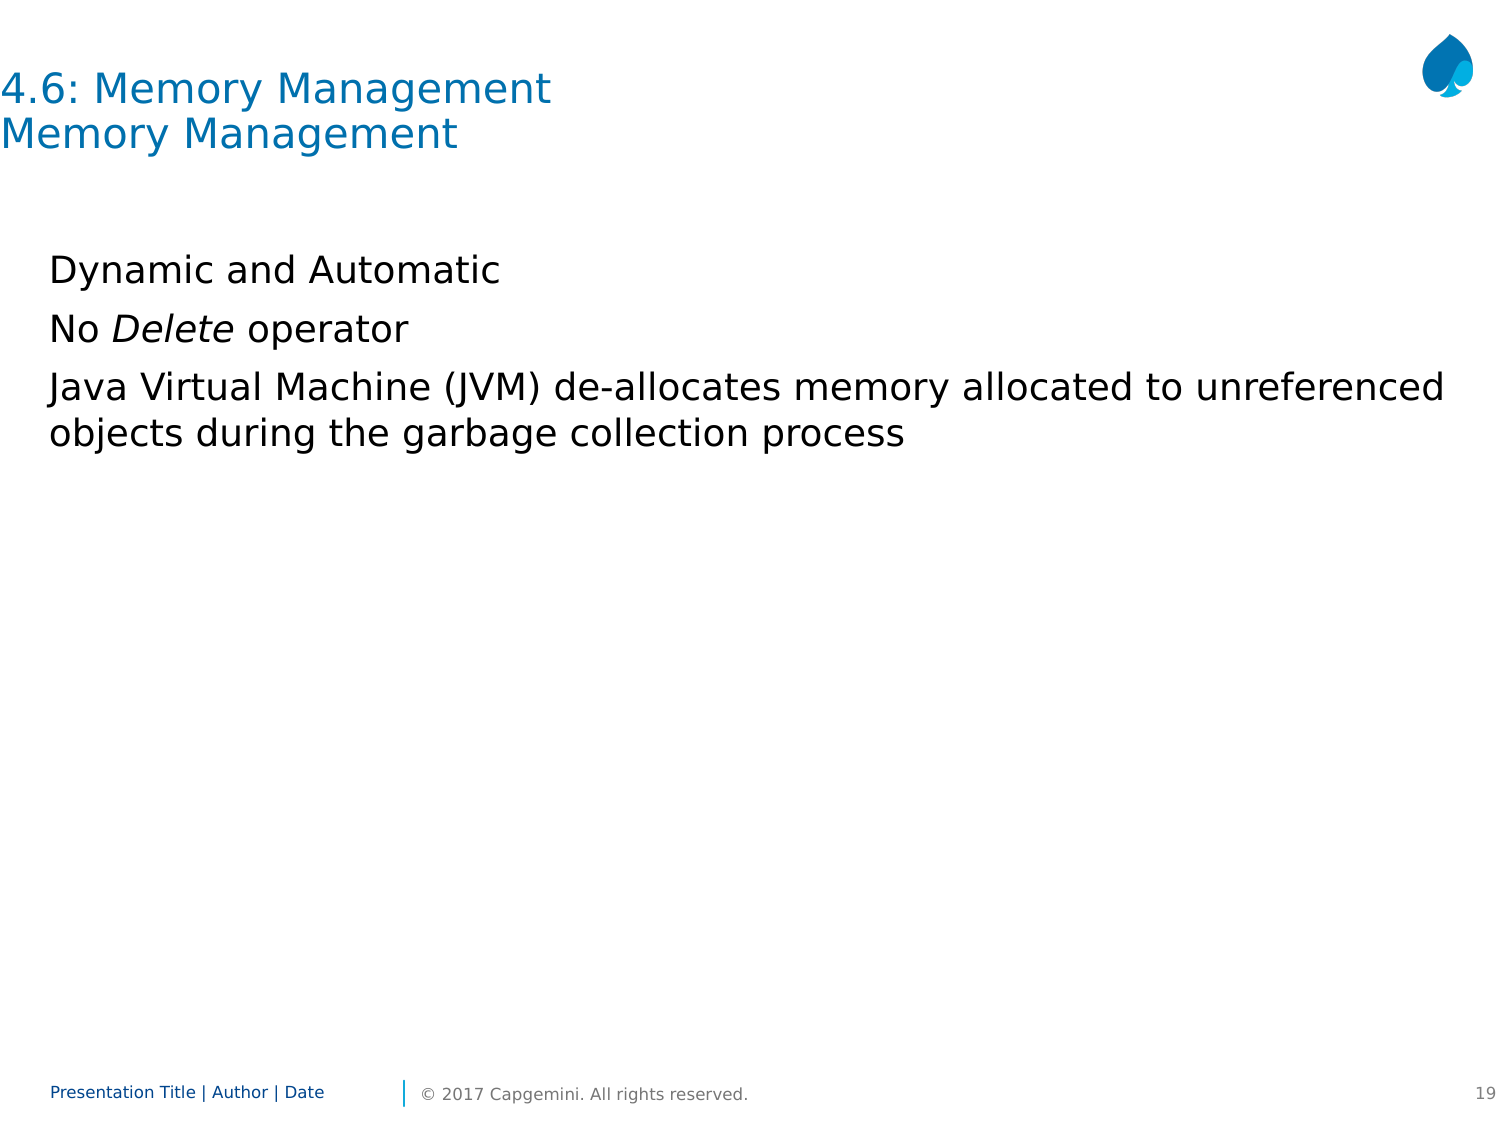

4.6: Memory Management
Memory Management
Dynamic and Automatic
No Delete operator
Java Virtual Machine (JVM) de-allocates memory allocated to unreferenced objects during the garbage collection process